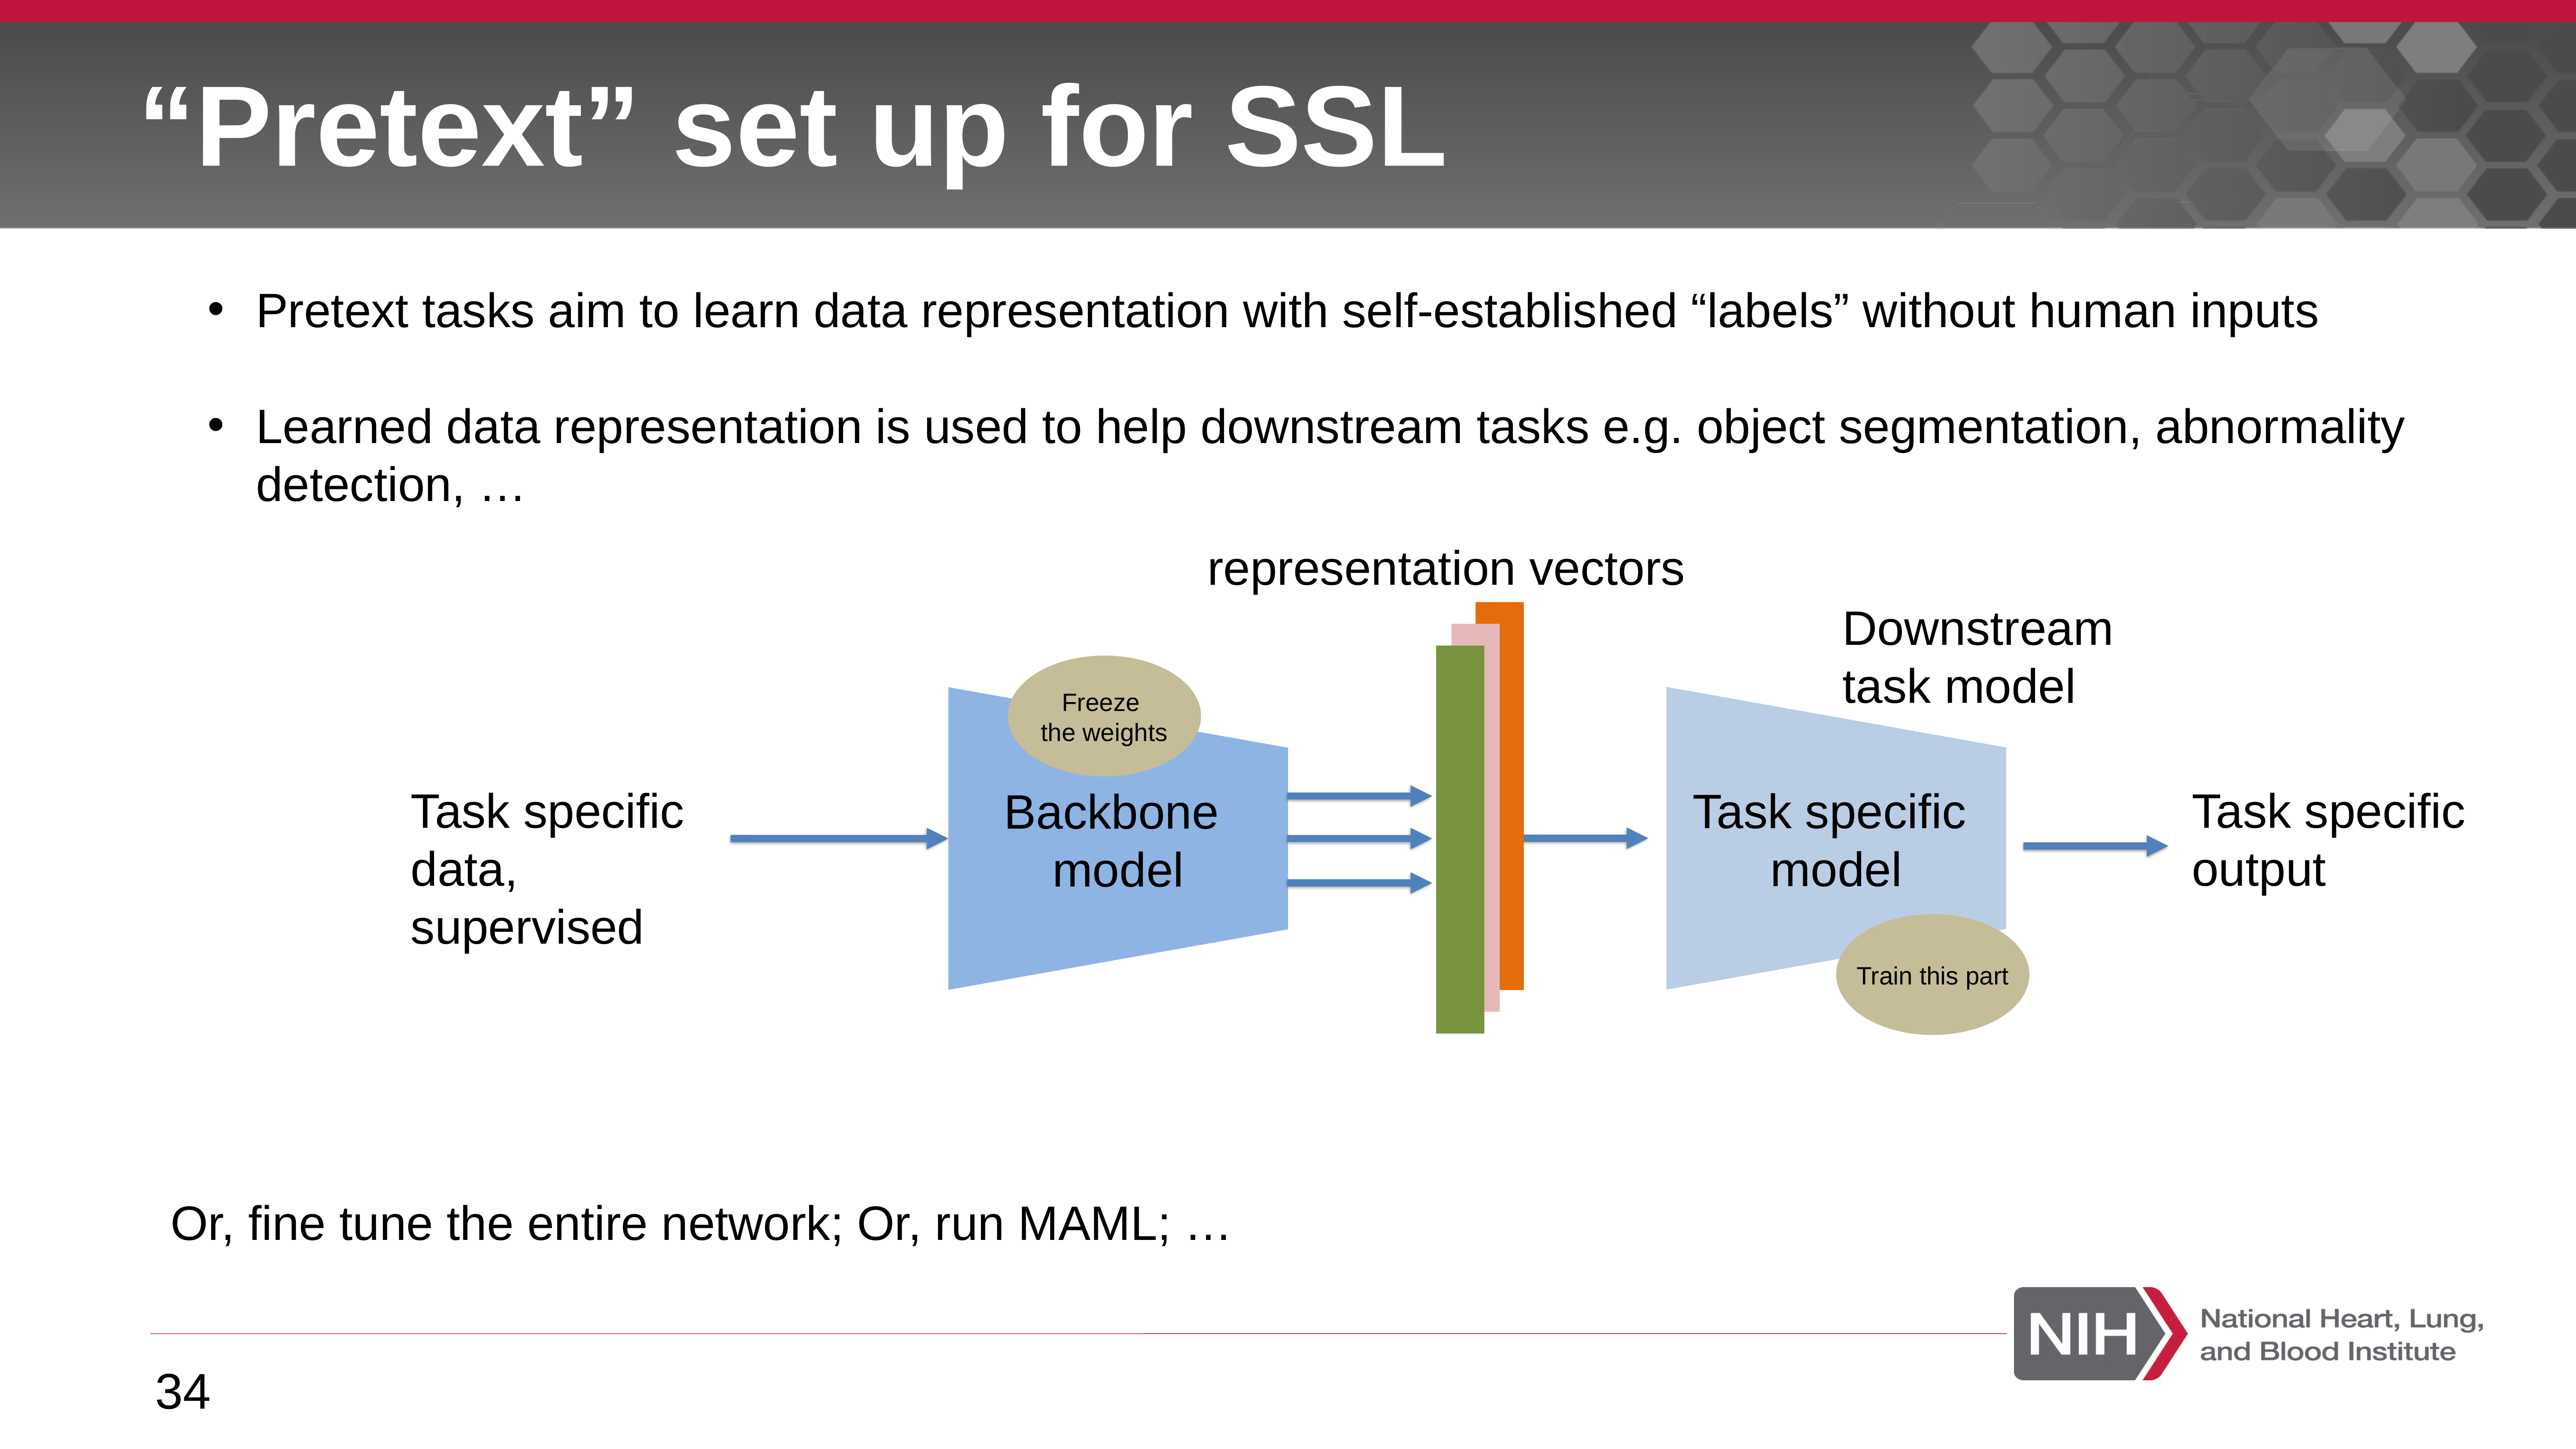

# “Pretext” set up for SSL
Pretext tasks aim to learn data representation with self-established “labels” without human inputs

Learned data representation is used to help downstream tasks e.g. object segmentation, abnormality detection, …
representation vectors
Downstream task model

Freeze
the weights
Task specific
model
Backbone
model
Task specific data, supervised
Task specific output
Train this part
Or, fine tune the entire network; Or, run MAML; …
34